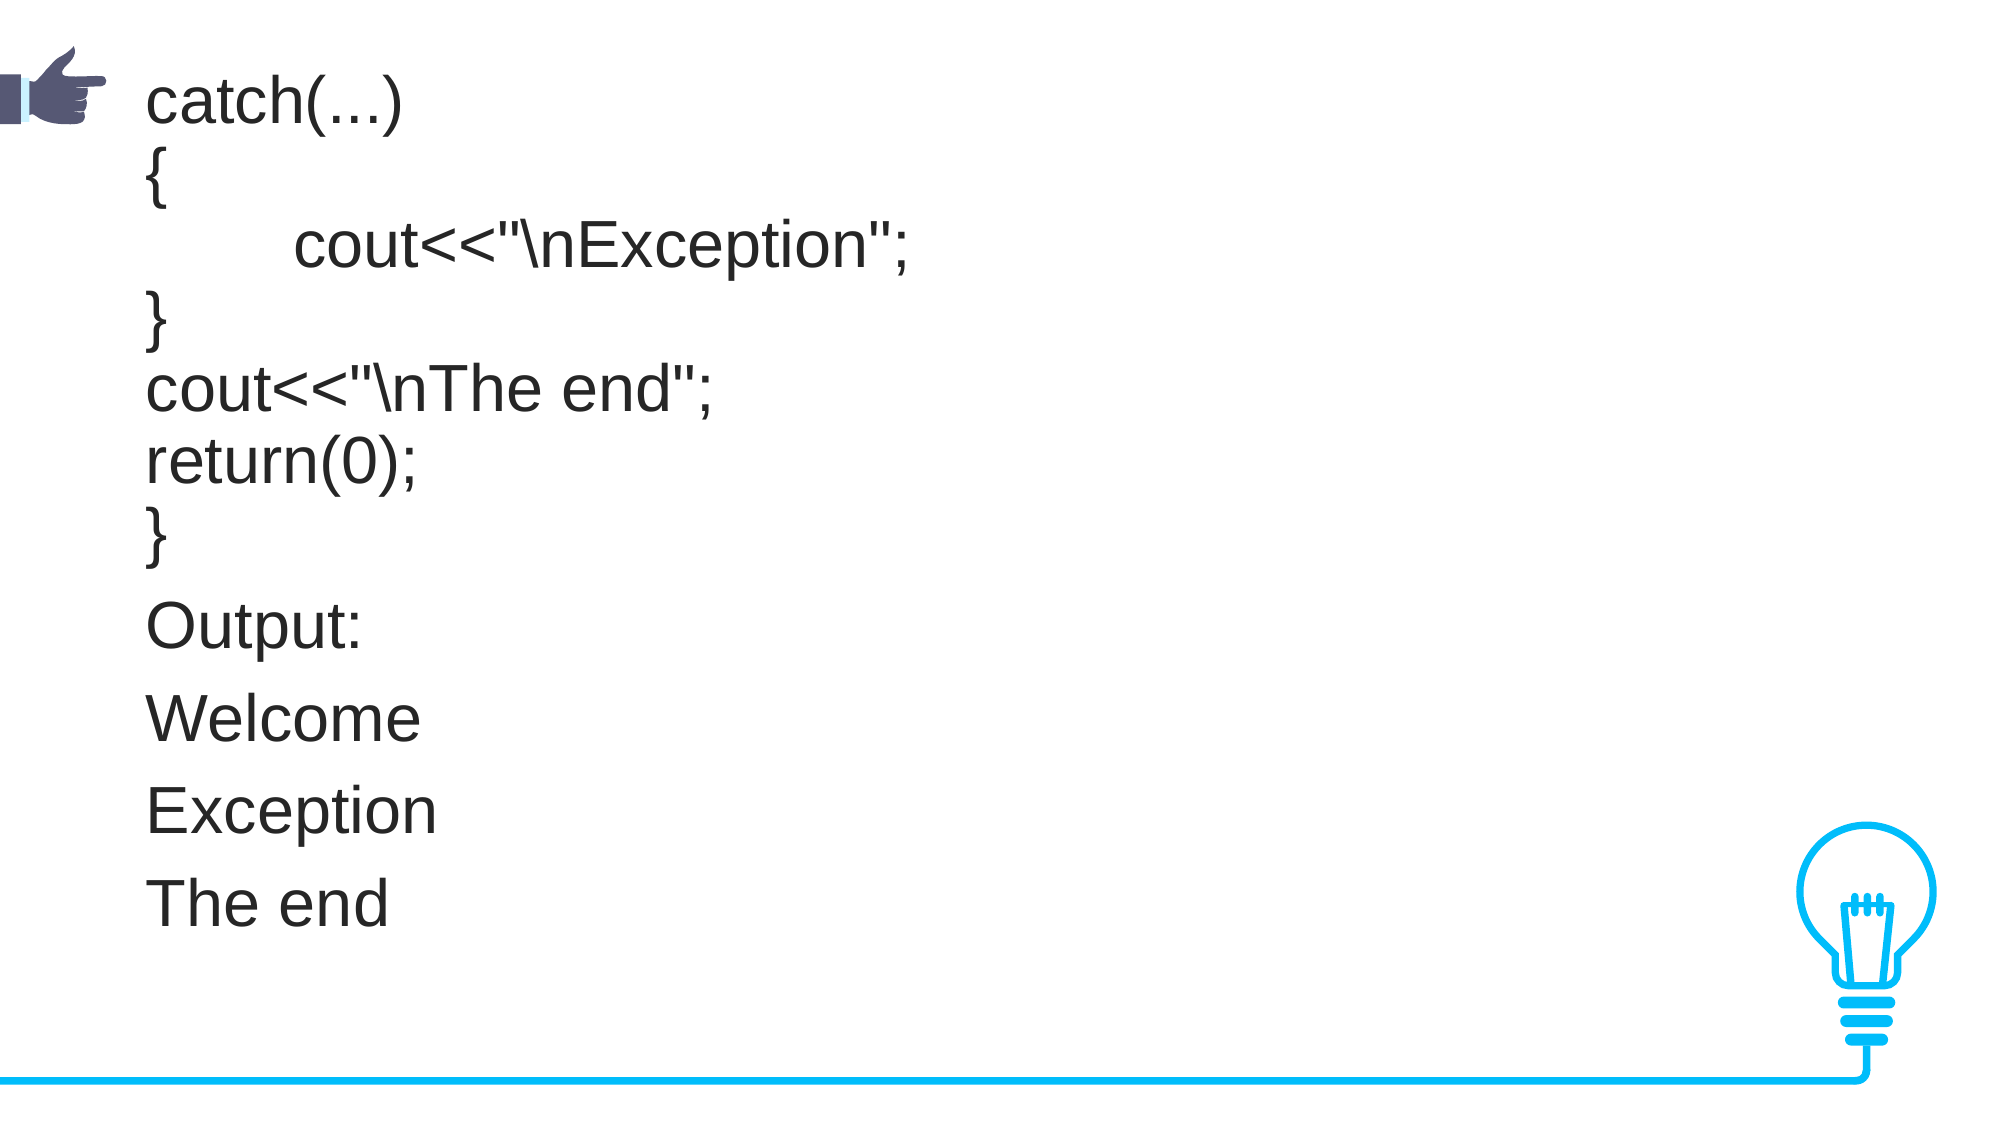

catch(...)
{
        cout<<"\nException";
}
cout<<"\nThe end";
return(0);
}
Output:
Welcome
Exception
The end